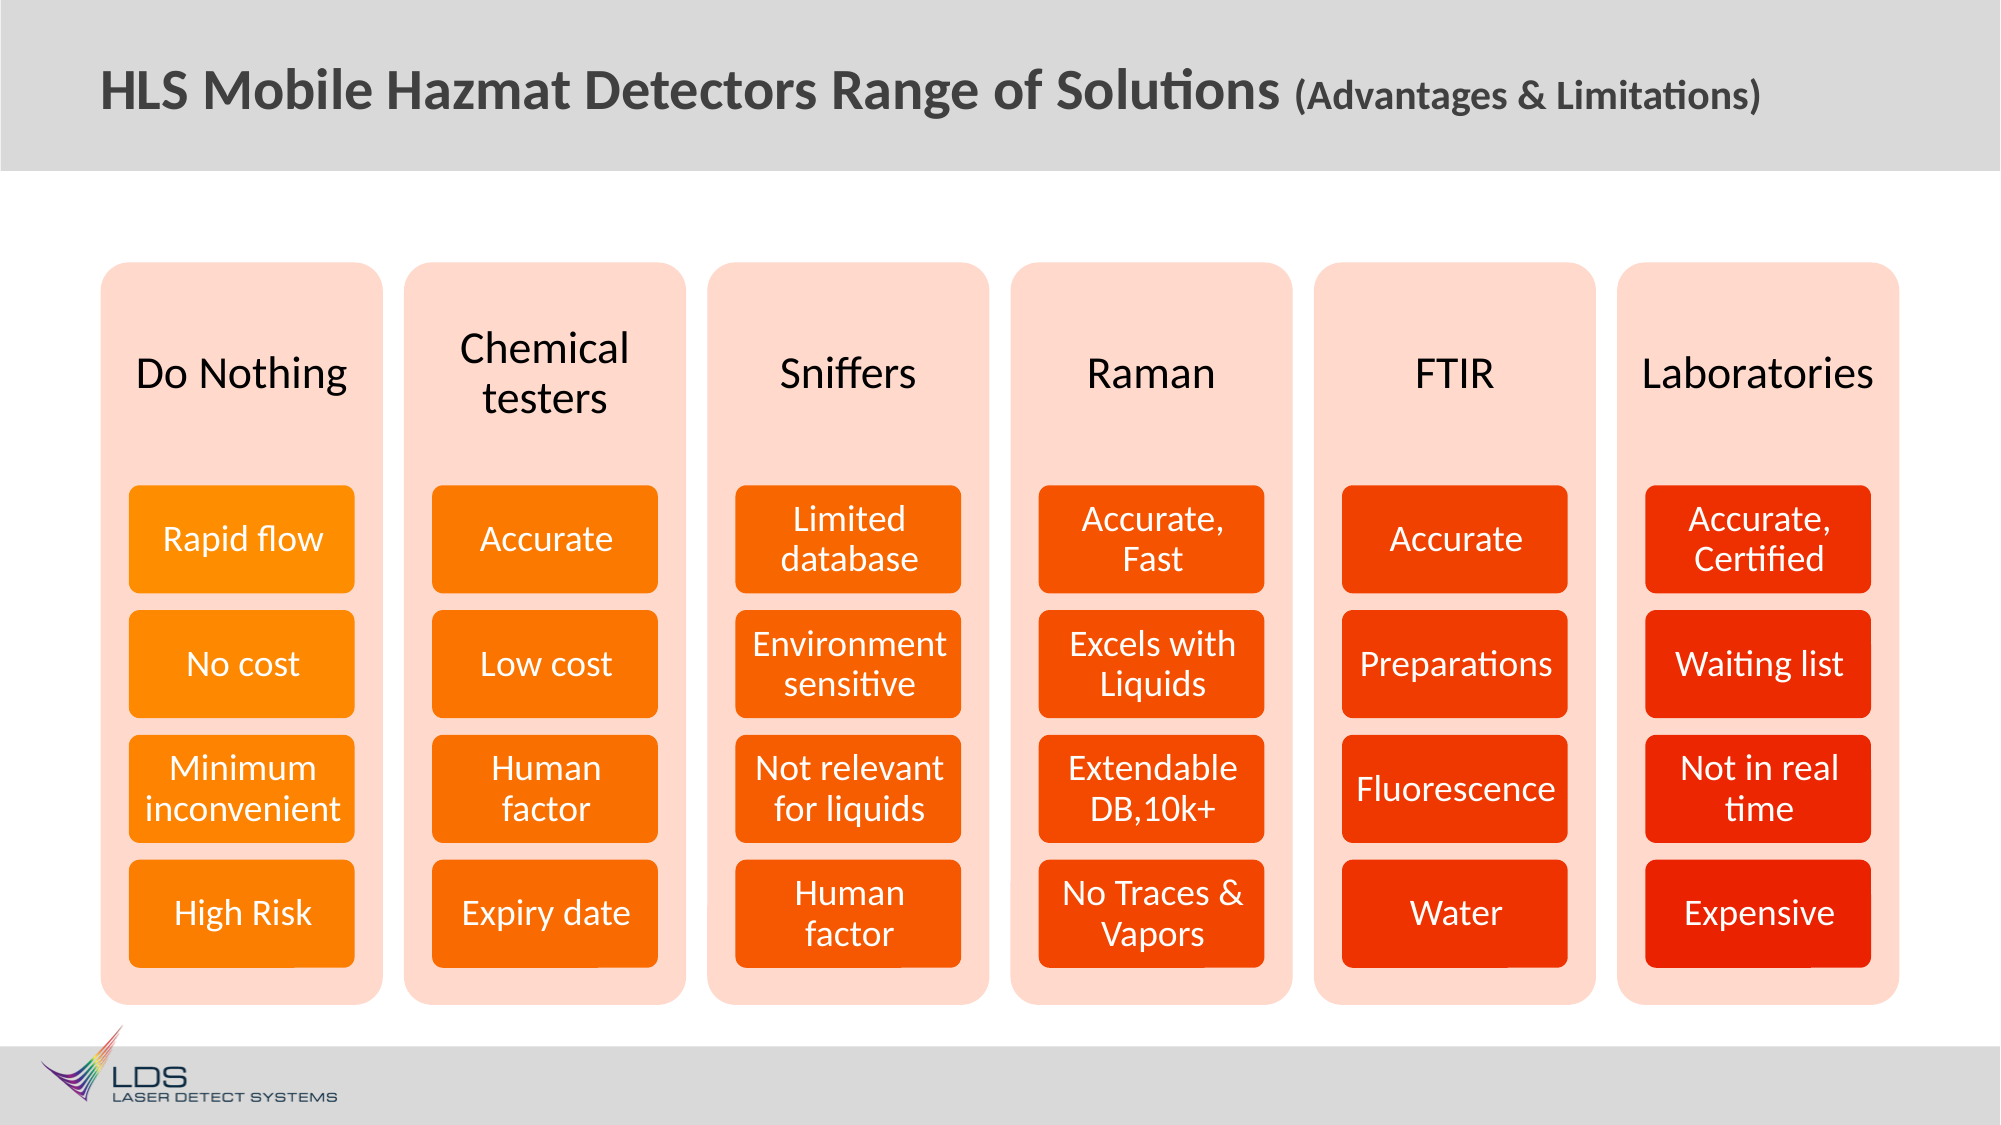

# HLS Mobile Hazmat Detectors Range of Solutions (Advantages & Limitations)
Do Nothing
Rapid flow
No cost
Minimum inconvenient
High Risk
Chemical testers
Accurate
Low cost
Human factor
Expiry date
Sniffers
Limited database
Environment sensitive
Not relevant for liquids
Human factor
Raman
Accurate, Fast
Excels with Liquids
Extendable DB,10k+
No Traces & Vapors
FTIR
Accurate
Preparations
Fluorescence
Water
Laboratories
Accurate, Certified
Waiting list
Not in real time
Expensive